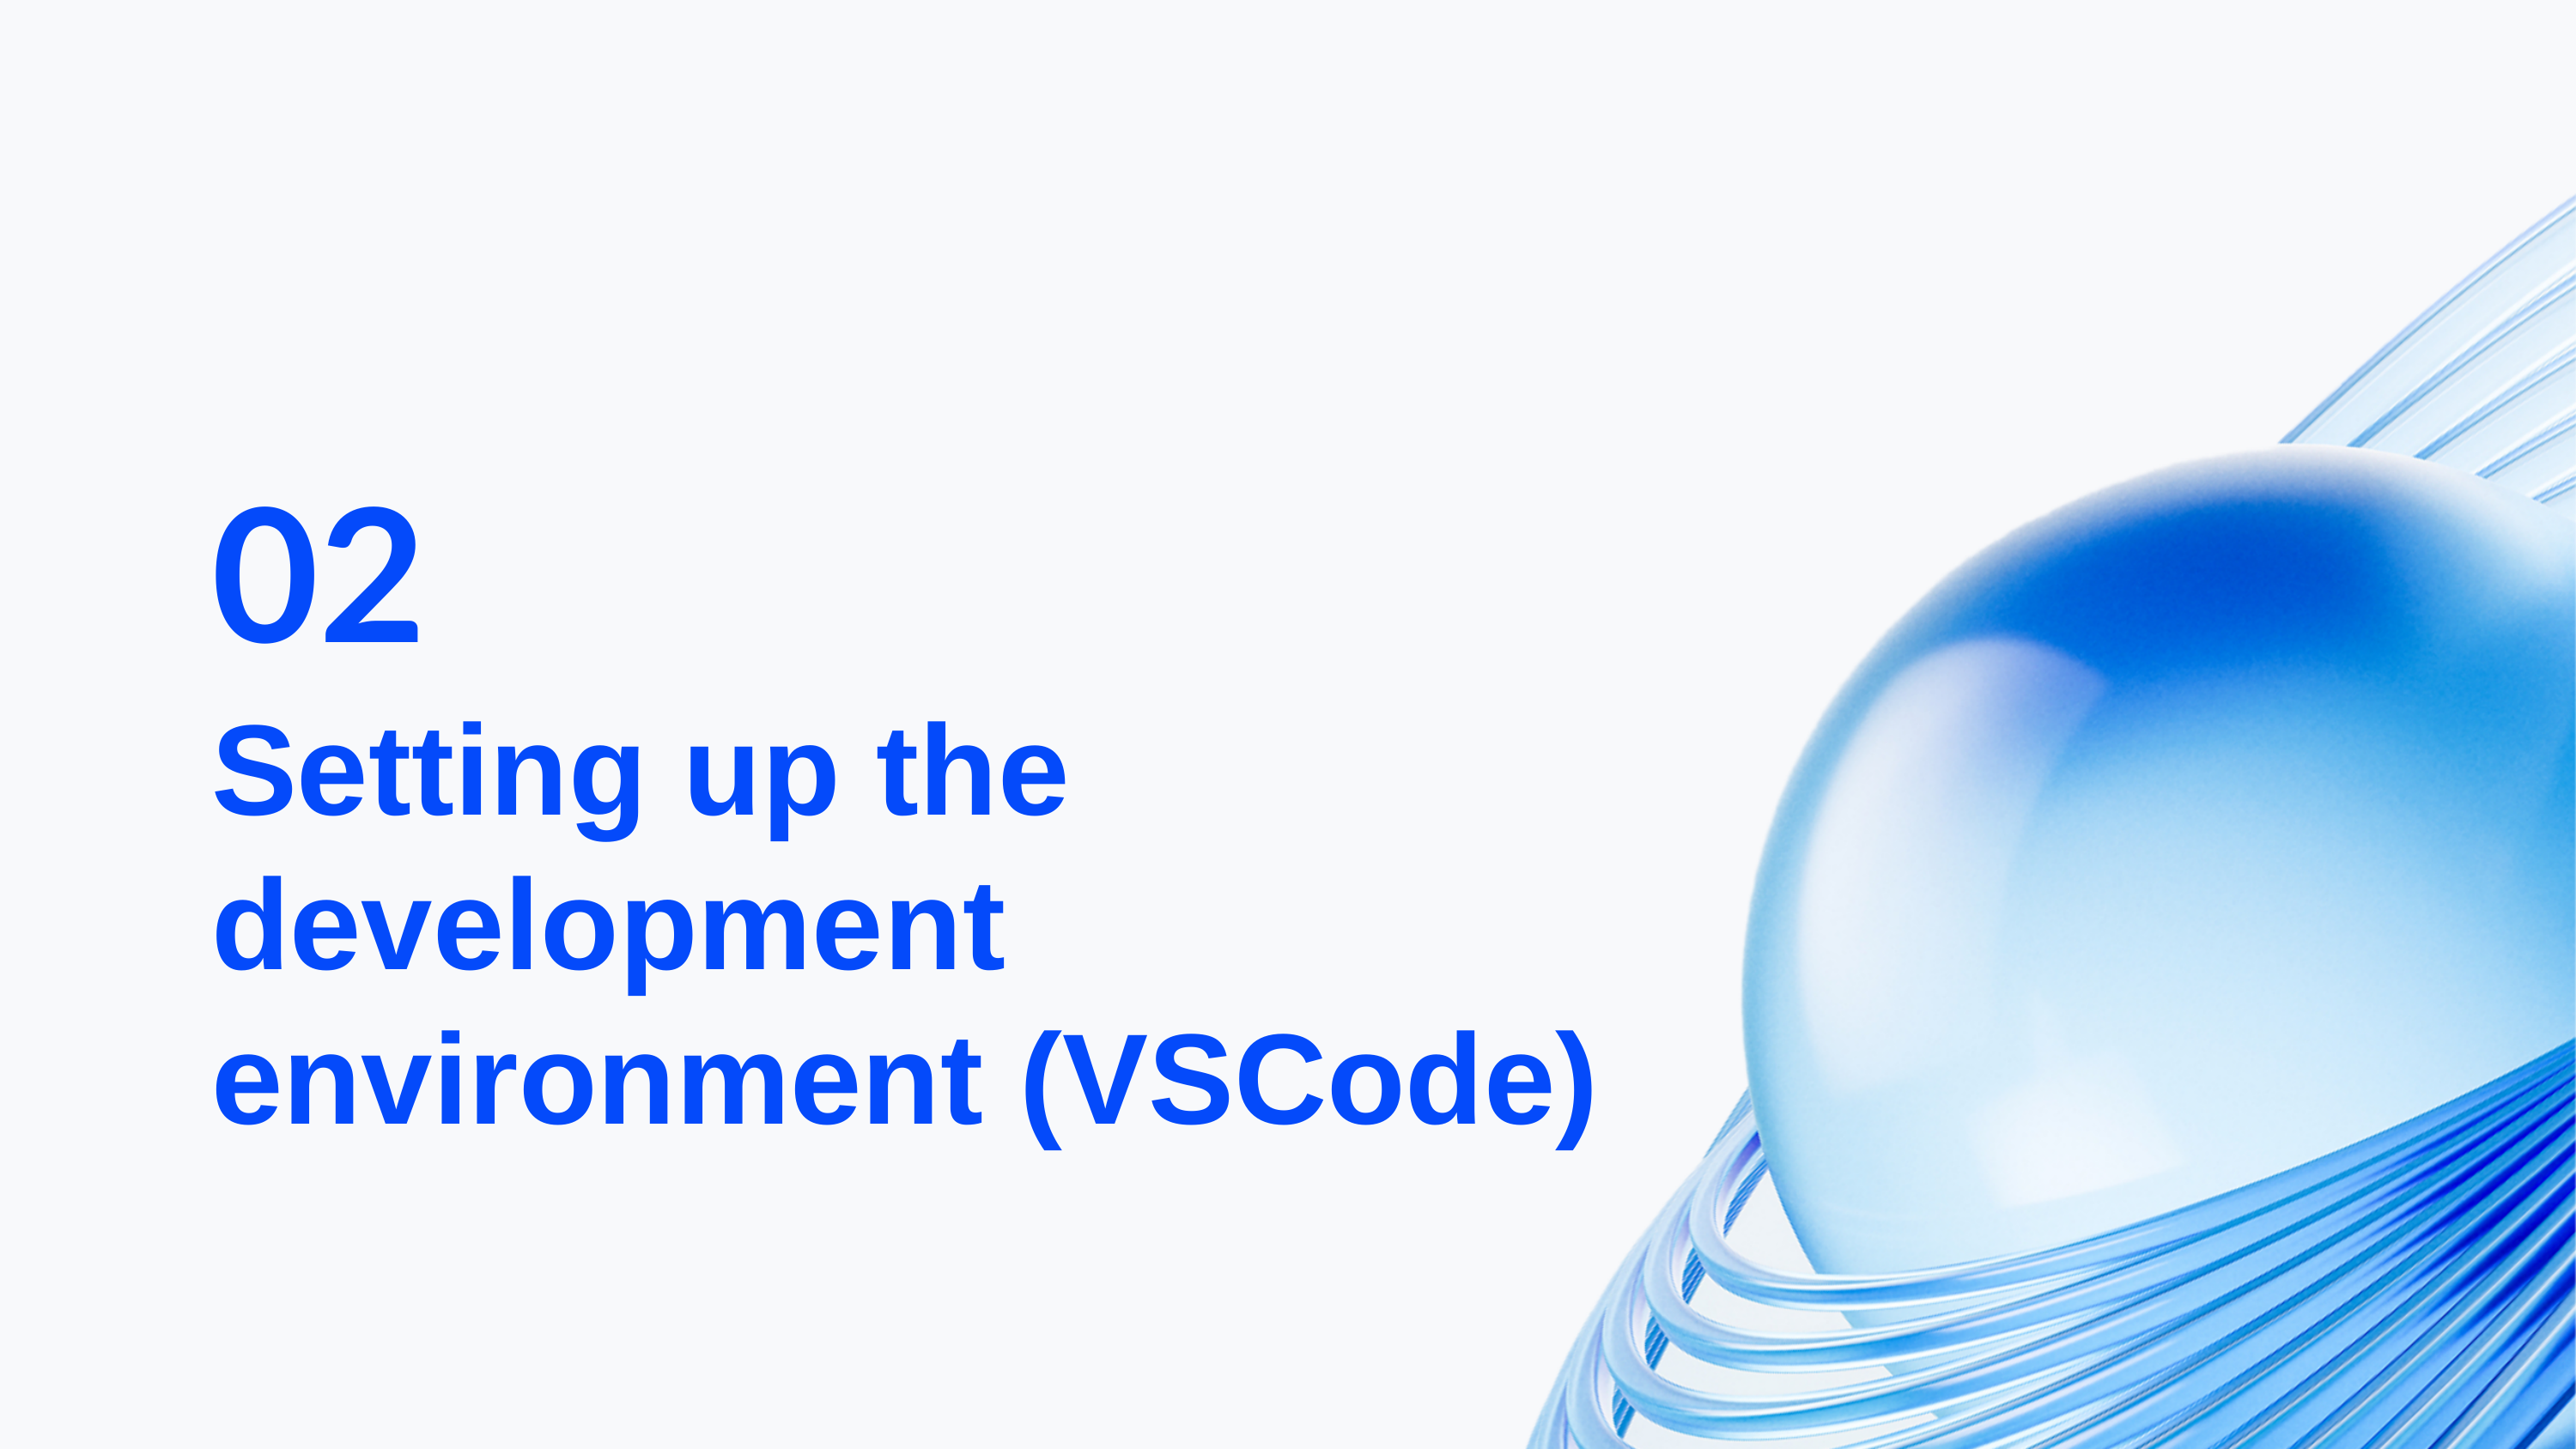

02
Setting up the development environment (VSCode)